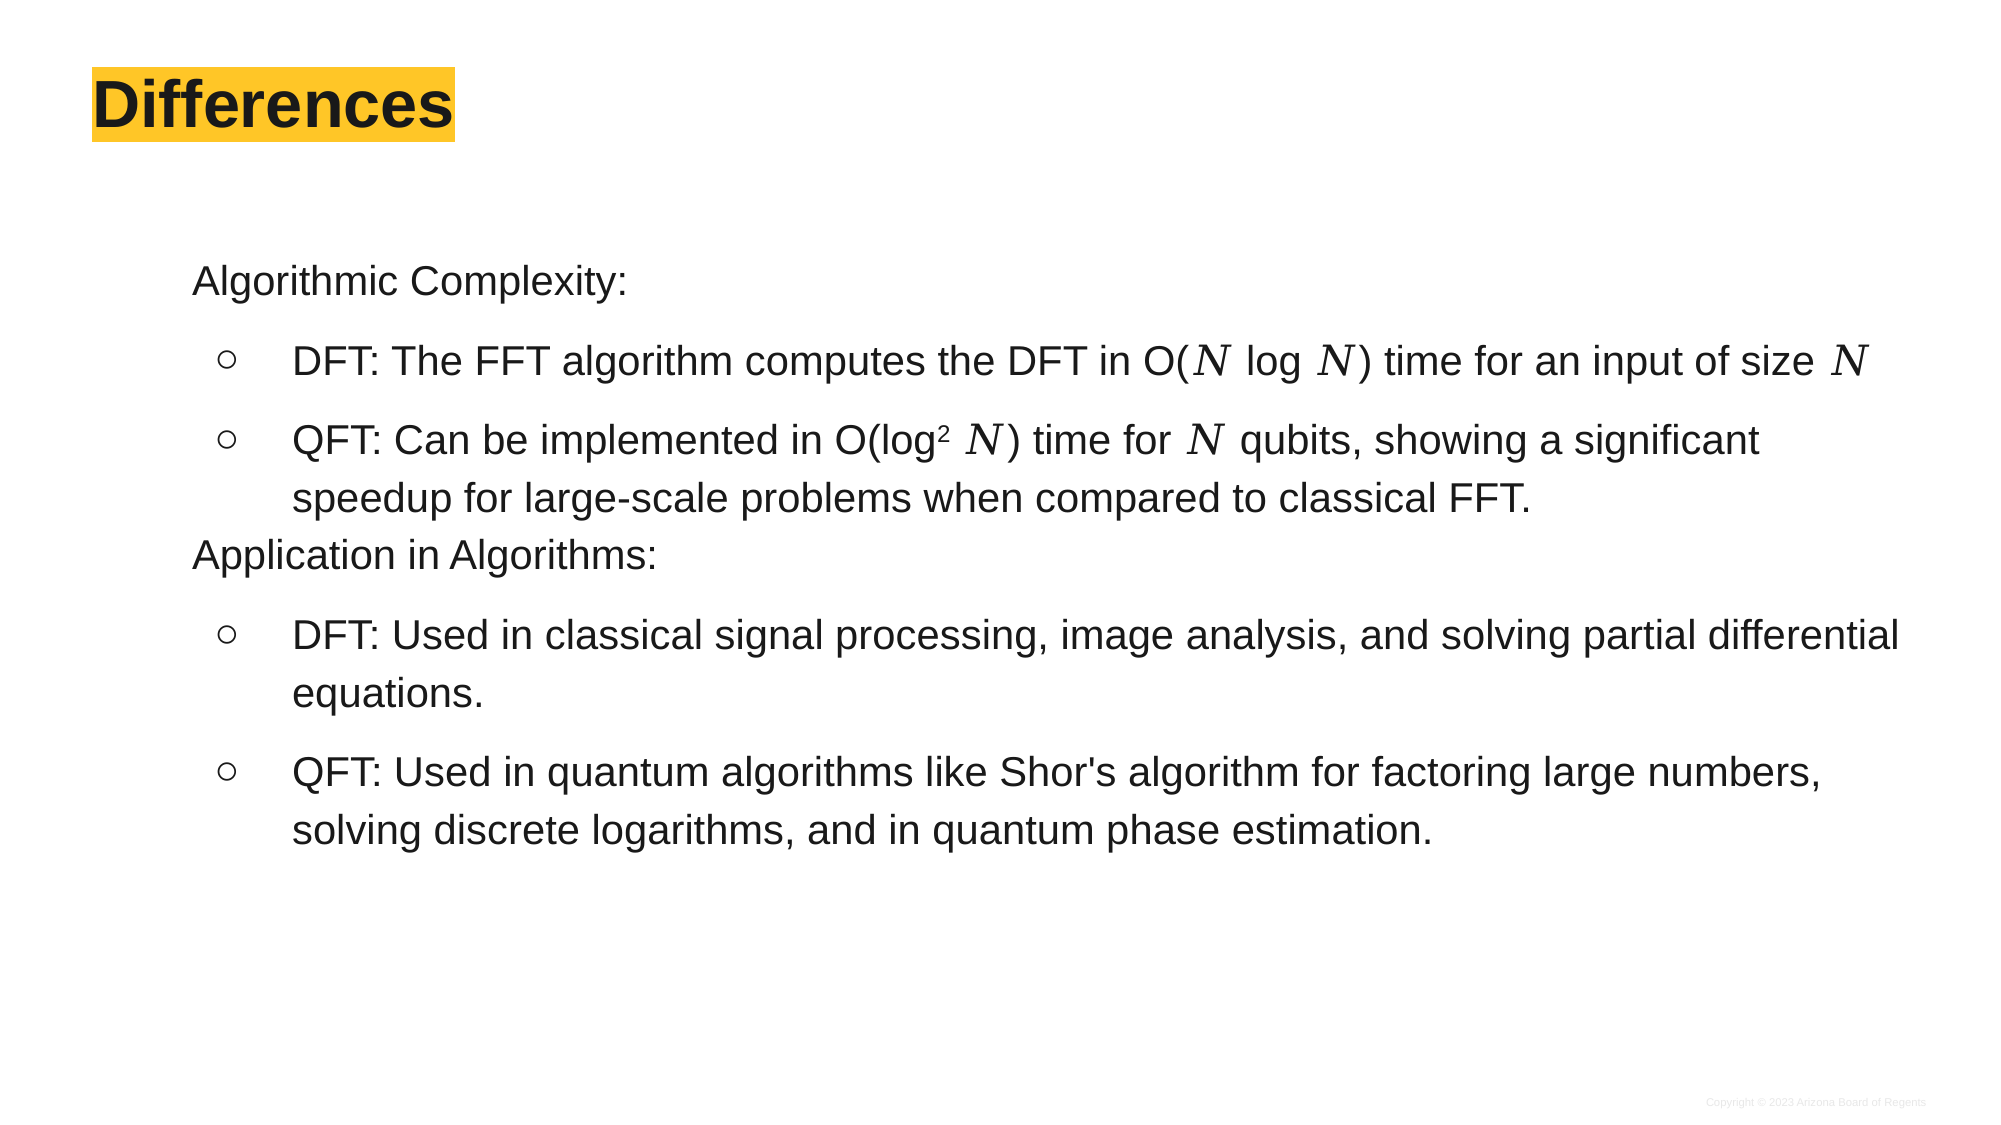

# Differences

Algorithmic Complexity:
DFT: The FFT algorithm computes the DFT in O(𝑁 log 𝑁) time for an input of size 𝑁
QFT: Can be implemented in O(log2 𝑁) time for 𝑁 qubits, showing a significant speedup for large-scale problems when compared to classical FFT.
Application in Algorithms:
DFT: Used in classical signal processing, image analysis, and solving partial differential equations.
QFT: Used in quantum algorithms like Shor's algorithm for factoring large numbers, solving discrete logarithms, and in quantum phase estimation.